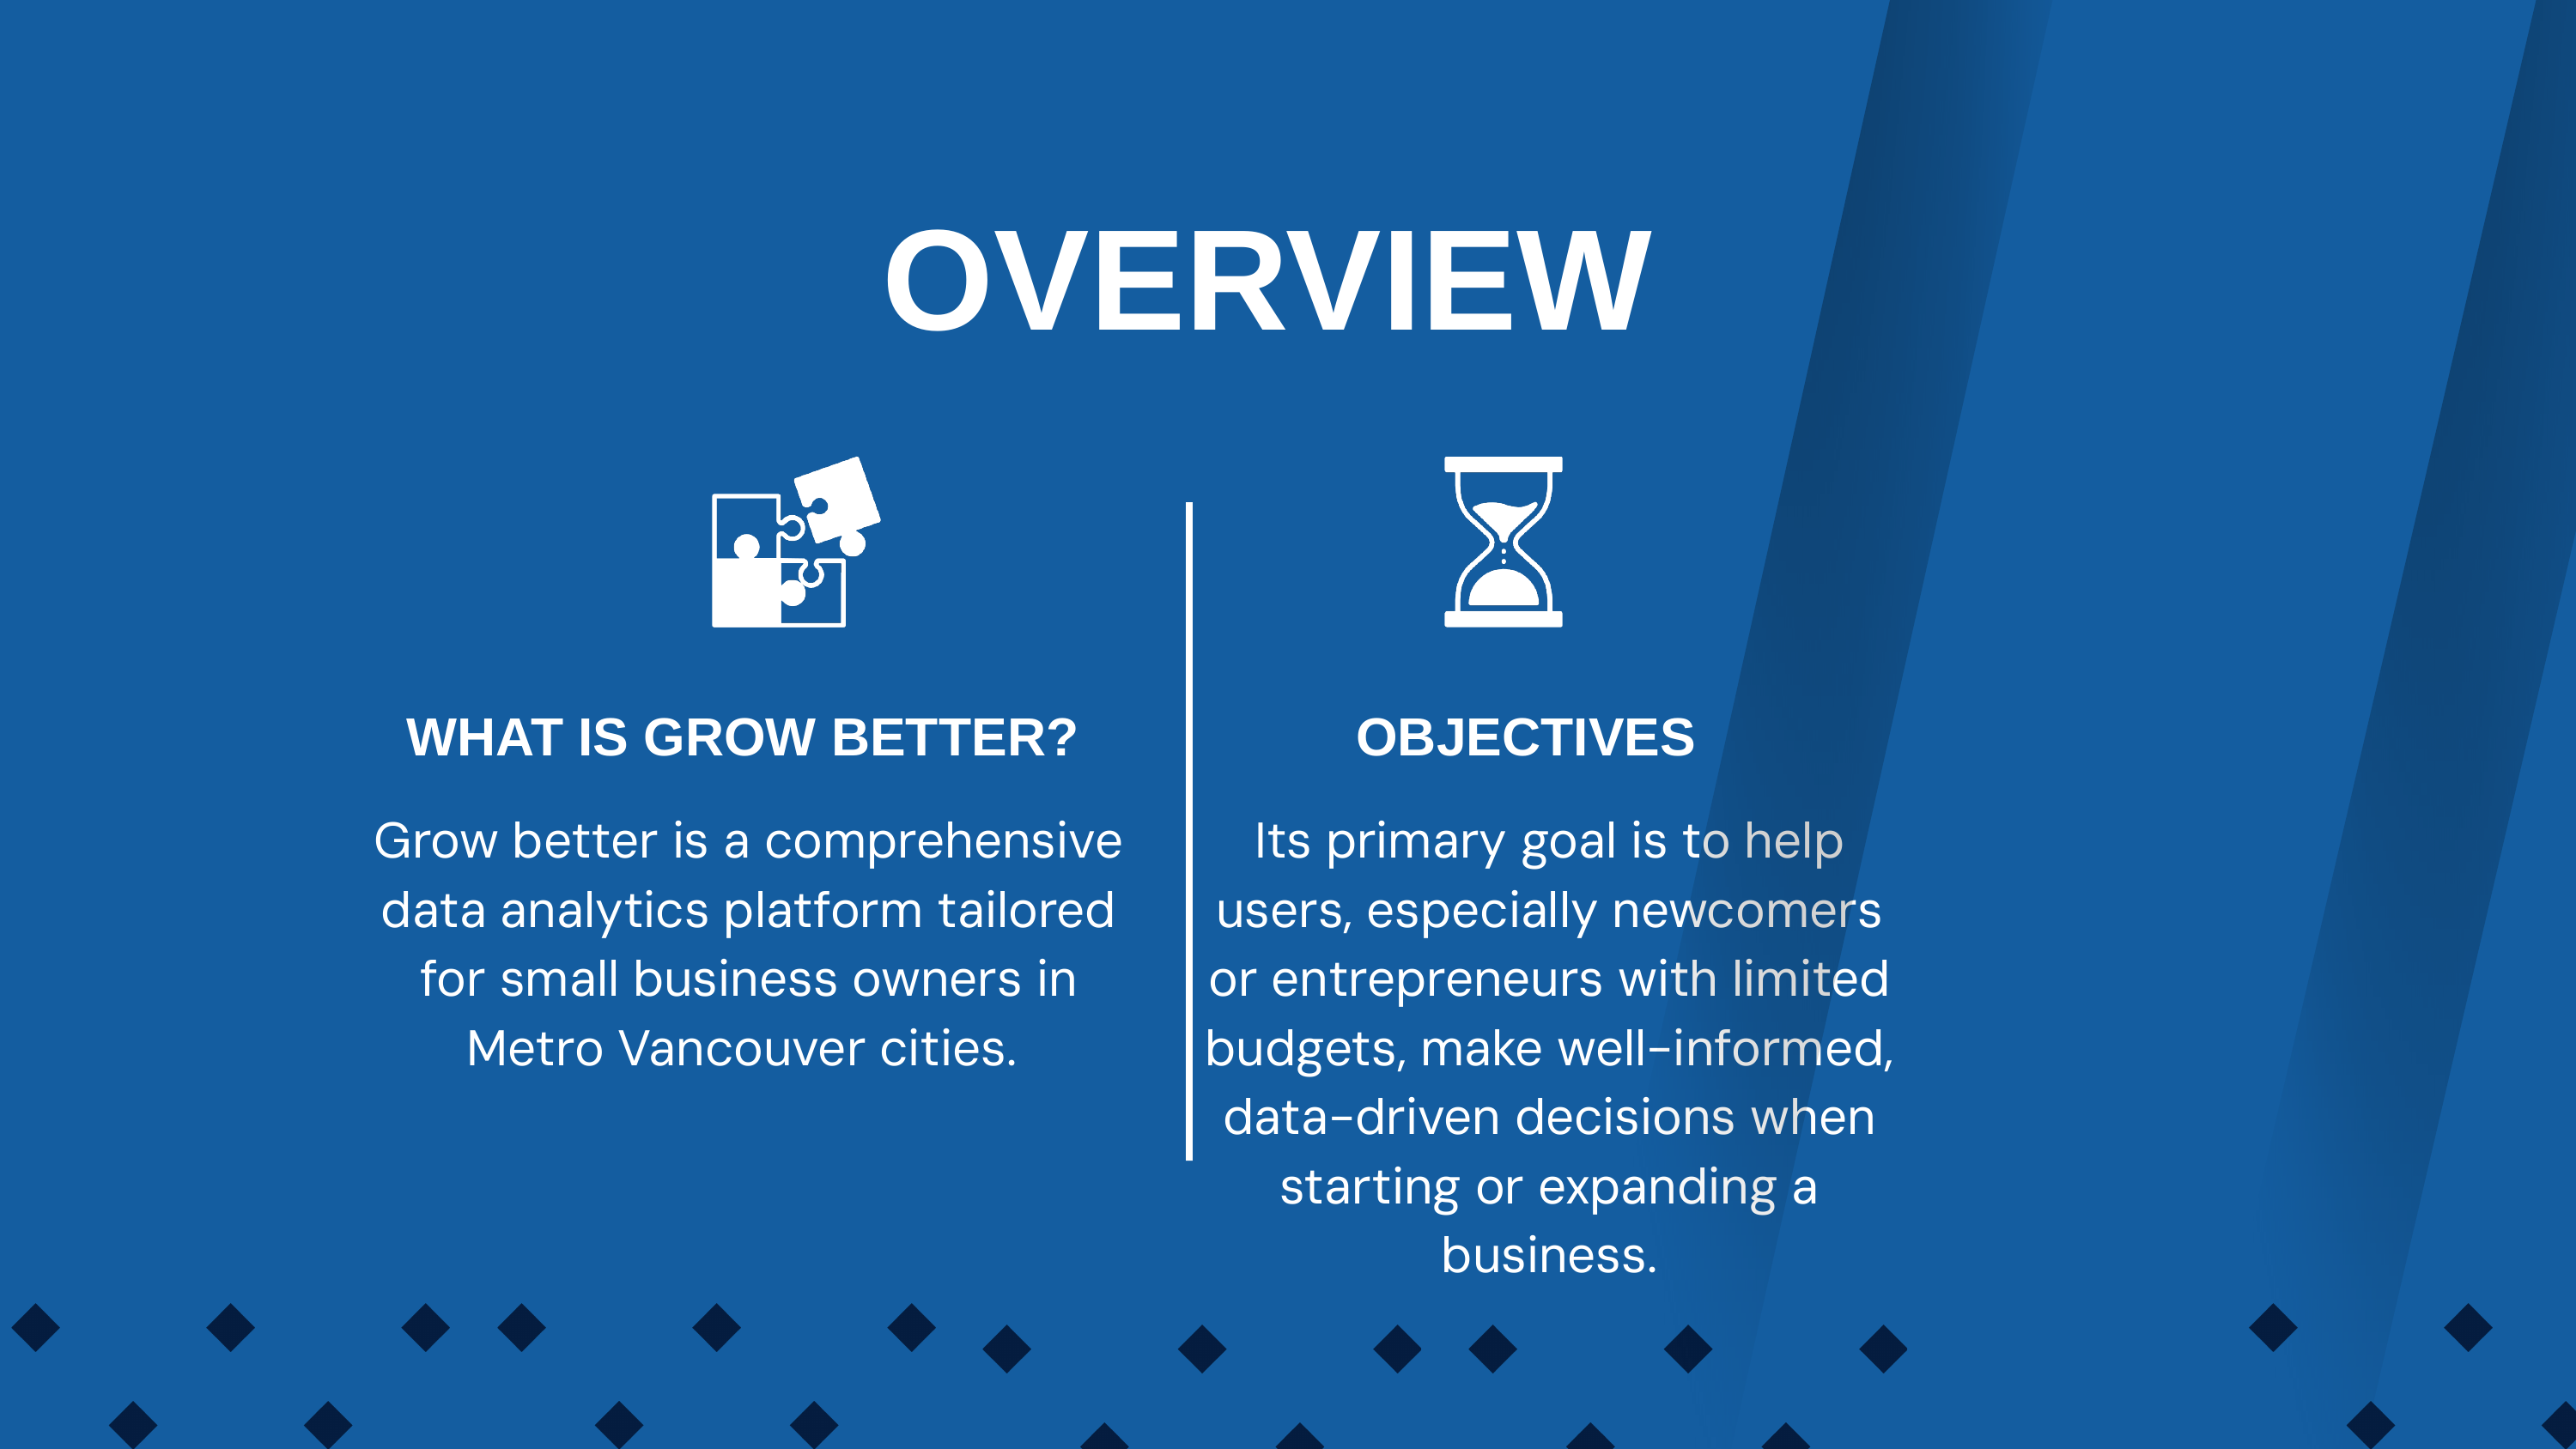

OVERVIEW

WHAT IS GROW BETTER?
OBJECTIVES

Grow better is a comprehensive data analytics platform tailored for small business owners in Metro Vancouver cities.
Its primary goal is to help users, especially newcomers or entrepreneurs with limited budgets, make well-informed, data-driven decisions when starting or expanding a business.